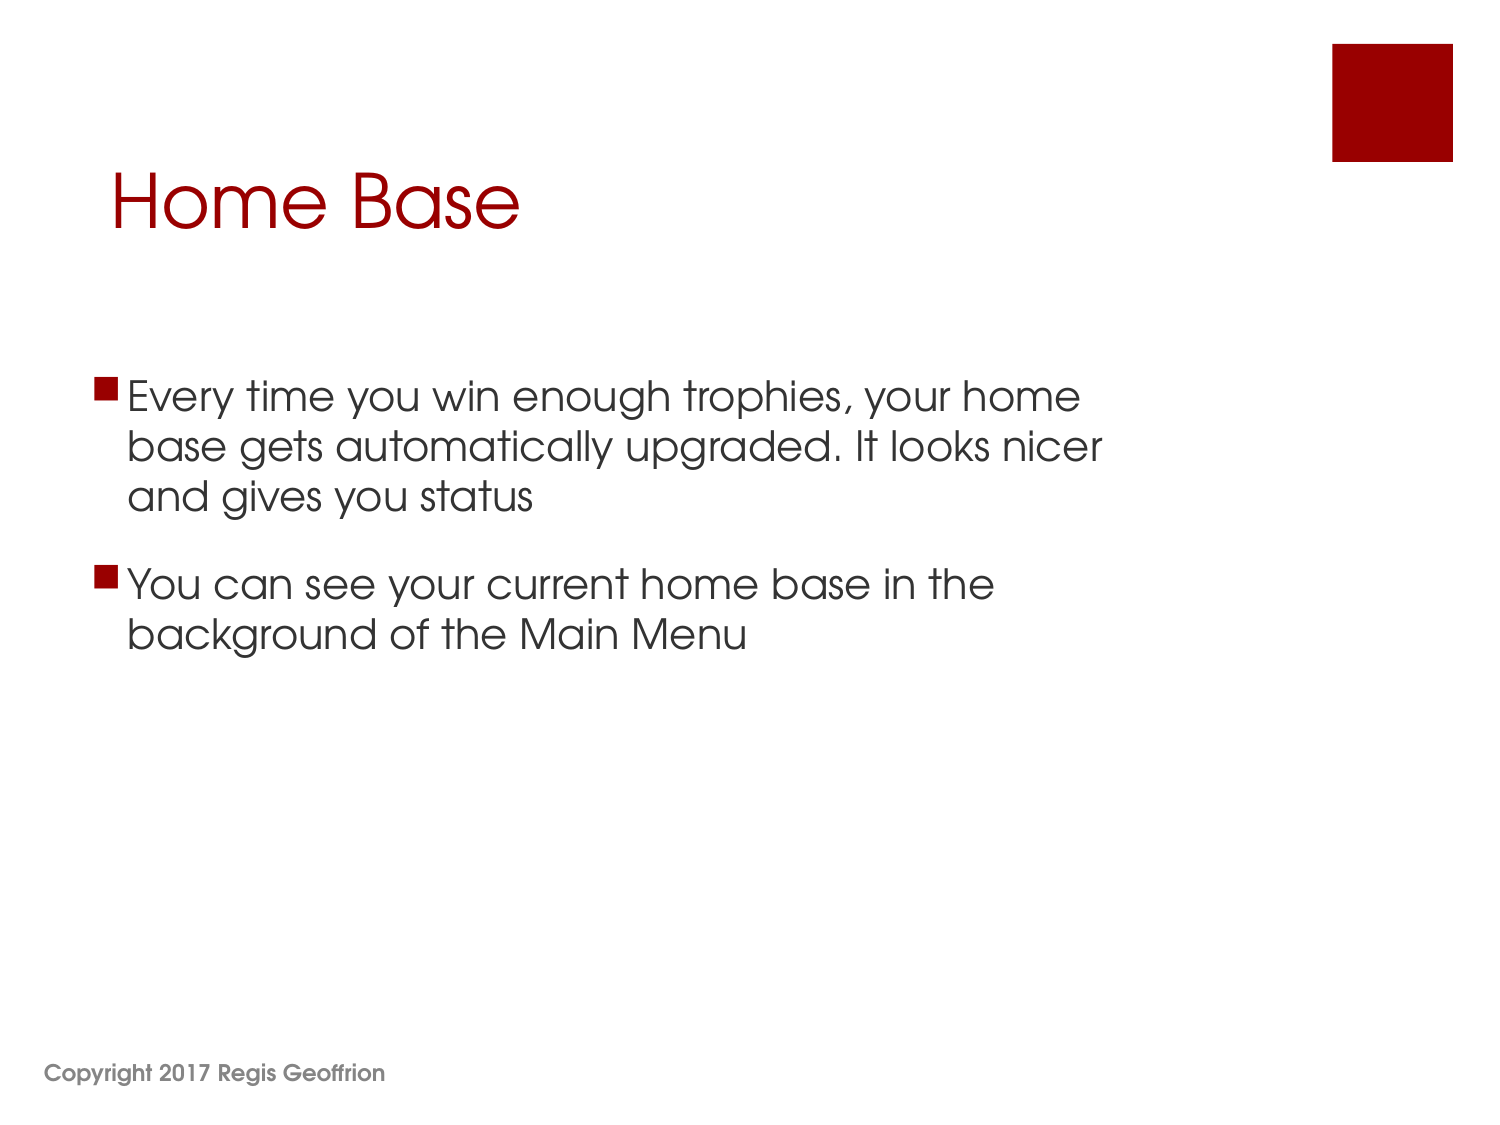

# Home Base
Every time you win enough trophies, your home base gets automatically upgraded. It looks nicer and gives you status
You can see your current home base in the background of the Main Menu
Copyright 2017 Regis Geoffrion